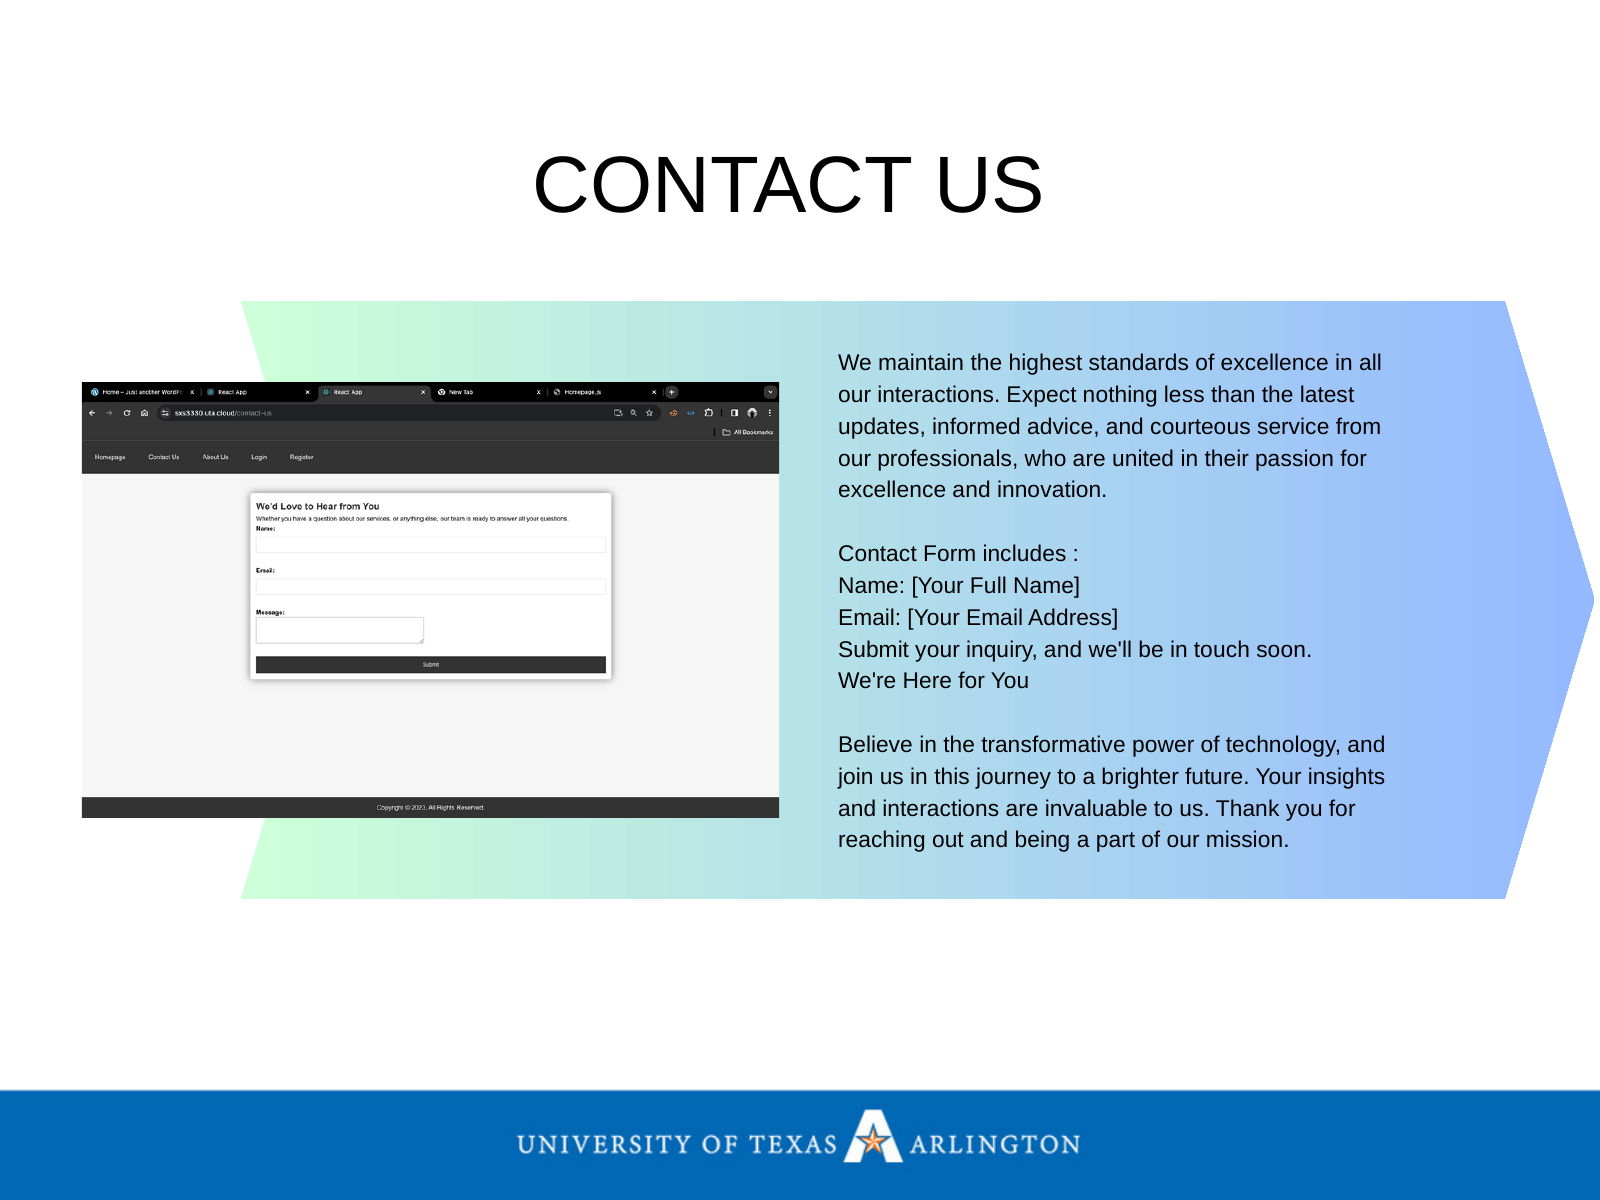

CONTACT US

We maintain the highest standards of excellence in all our interactions. Expect nothing less than the latest updates, informed advice, and courteous service from our professionals, who are united in their passion for excellence and innovation.

Contact Form includes :
Name: [Your Full Name]
Email: [Your Email Address]
Submit your inquiry, and we'll be in touch soon.
We're Here for You

Believe in the transformative power of technology, and join us in this journey to a brighter future. Your insights and interactions are invaluable to us. Thank you for reaching out and being a part of our mission.